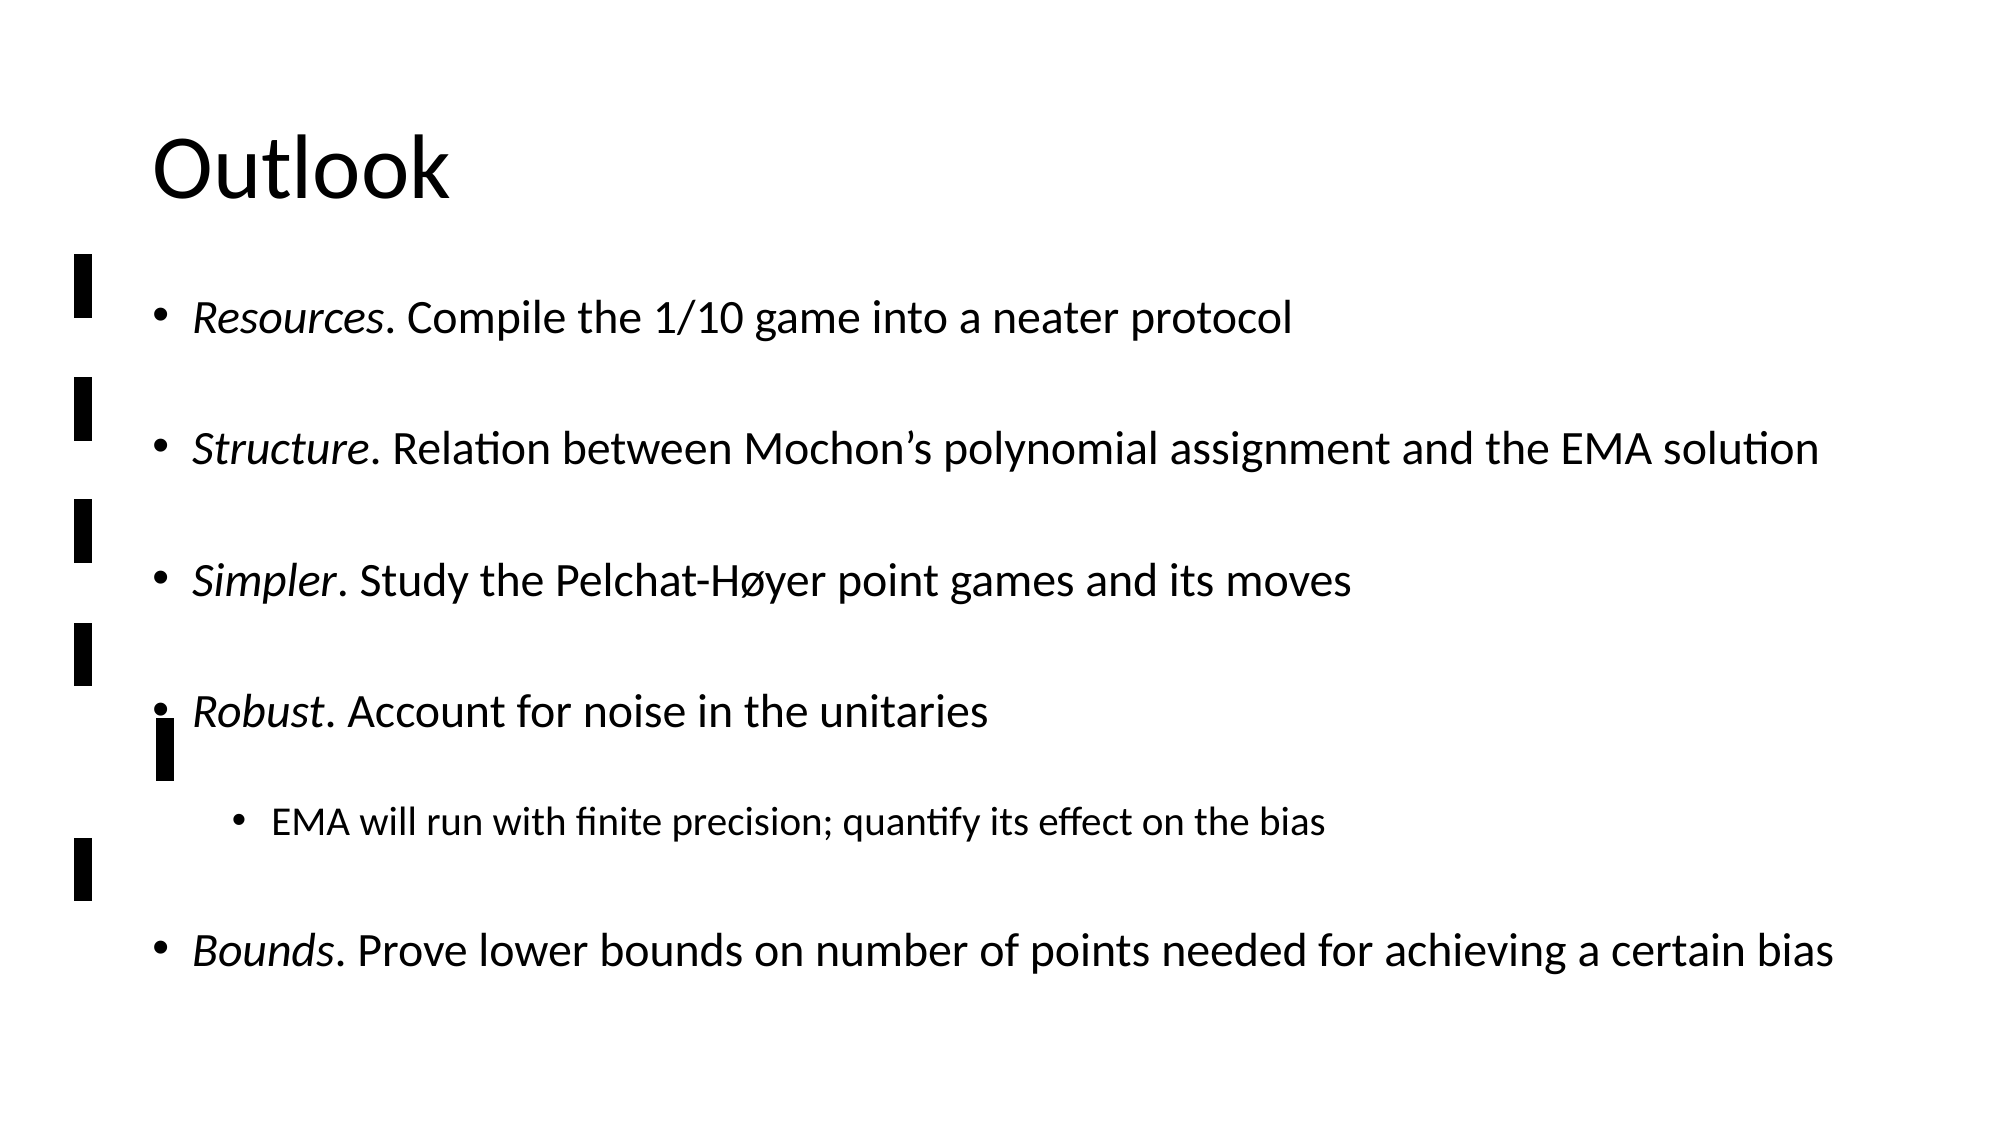

# Outlook
Resources. Compile the 1/10 game into a neater protocol
Structure. Relation between Mochon’s polynomial assignment and the EMA solution
Simpler. Study the Pelchat-Høyer point games and its moves
Robust. Account for noise in the unitaries
EMA will run with finite precision; quantify its effect on the bias
Bounds. Prove lower bounds on number of points needed for achieving a certain bias